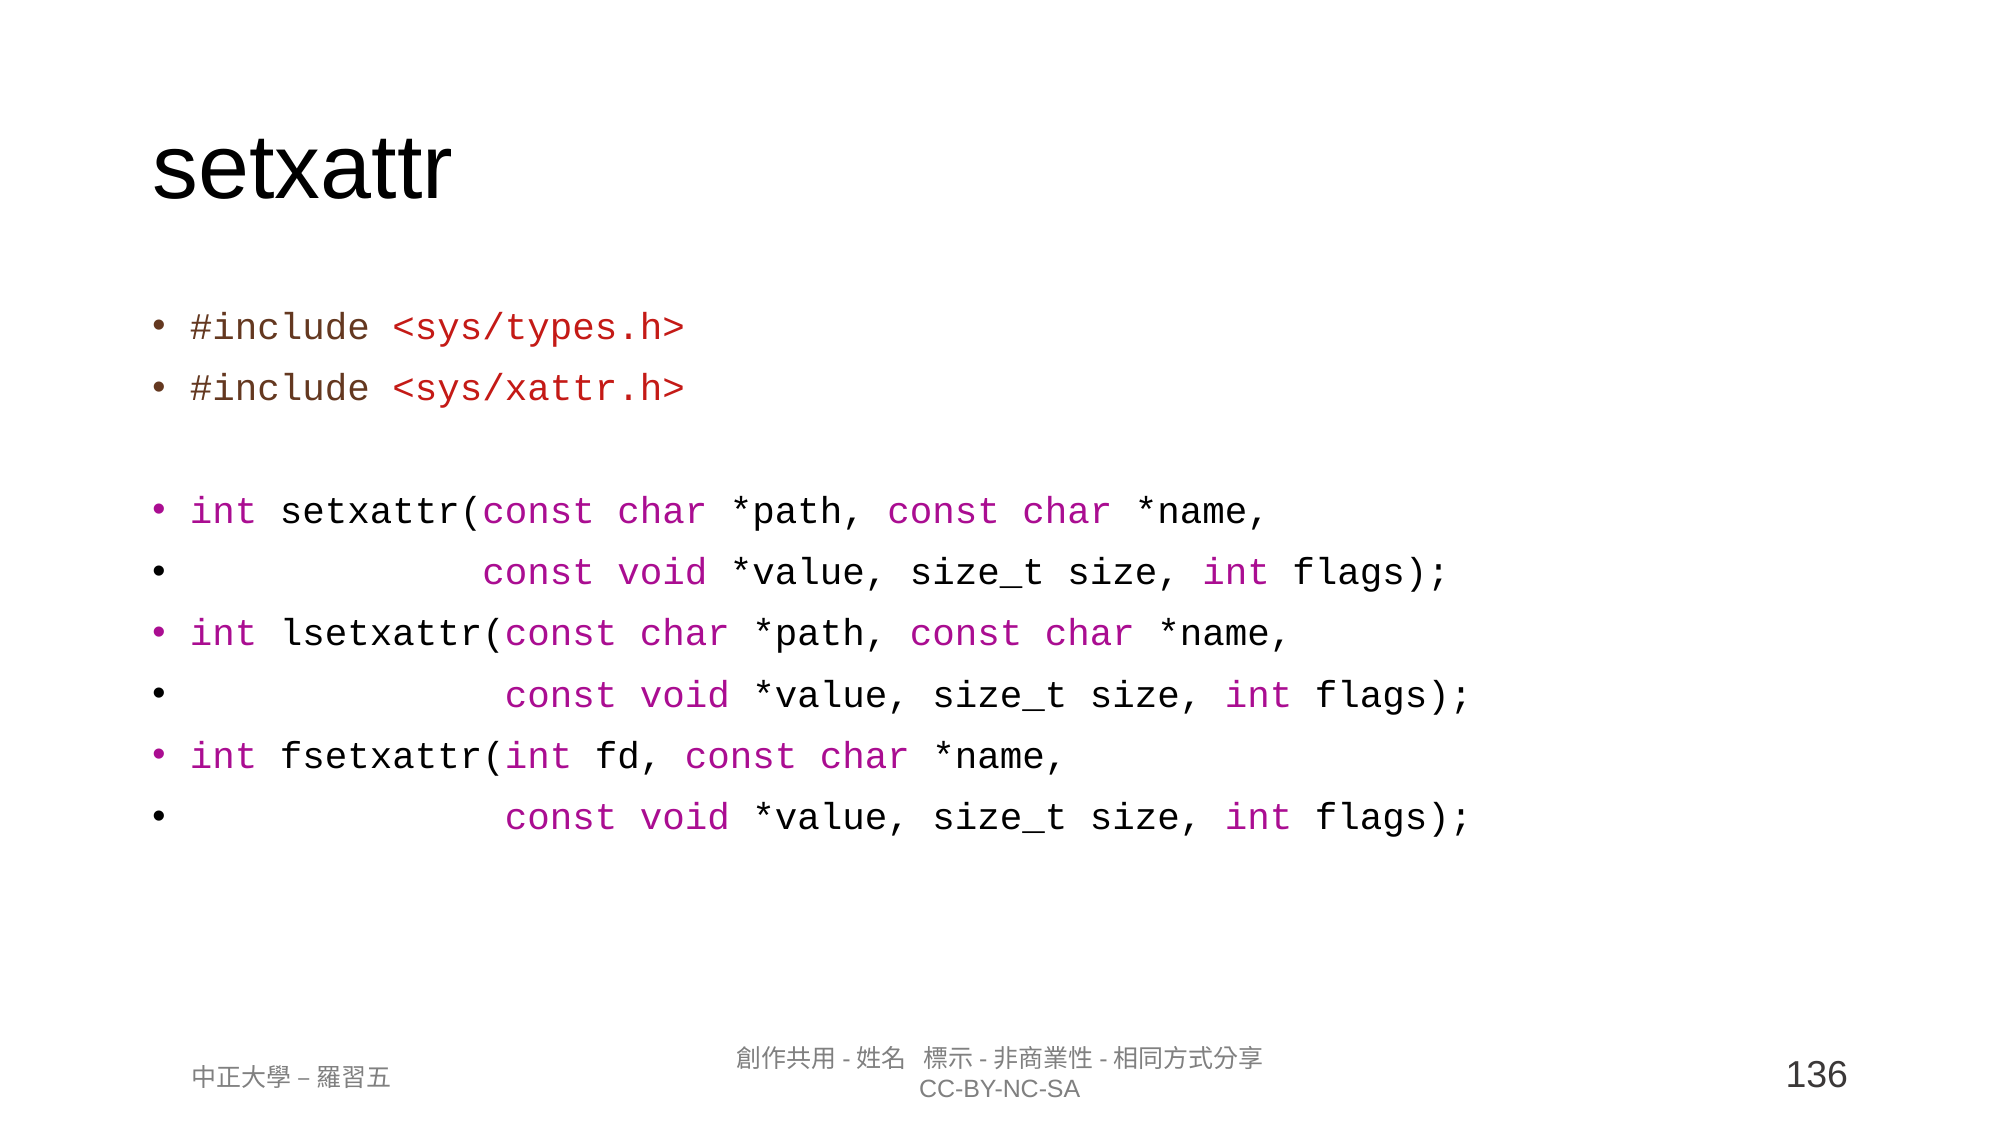

setxattr
#include <sys/types.h>
#include <sys/xattr.h>

int setxattr(const char *path, const char *name,
             const void *value, size_t size, int flags);
int lsetxattr(const char *path, const char *name,
              const void *value, size_t size, int flags);
int fsetxattr(int fd, const char *name,
              const void *value, size_t size, int flags);